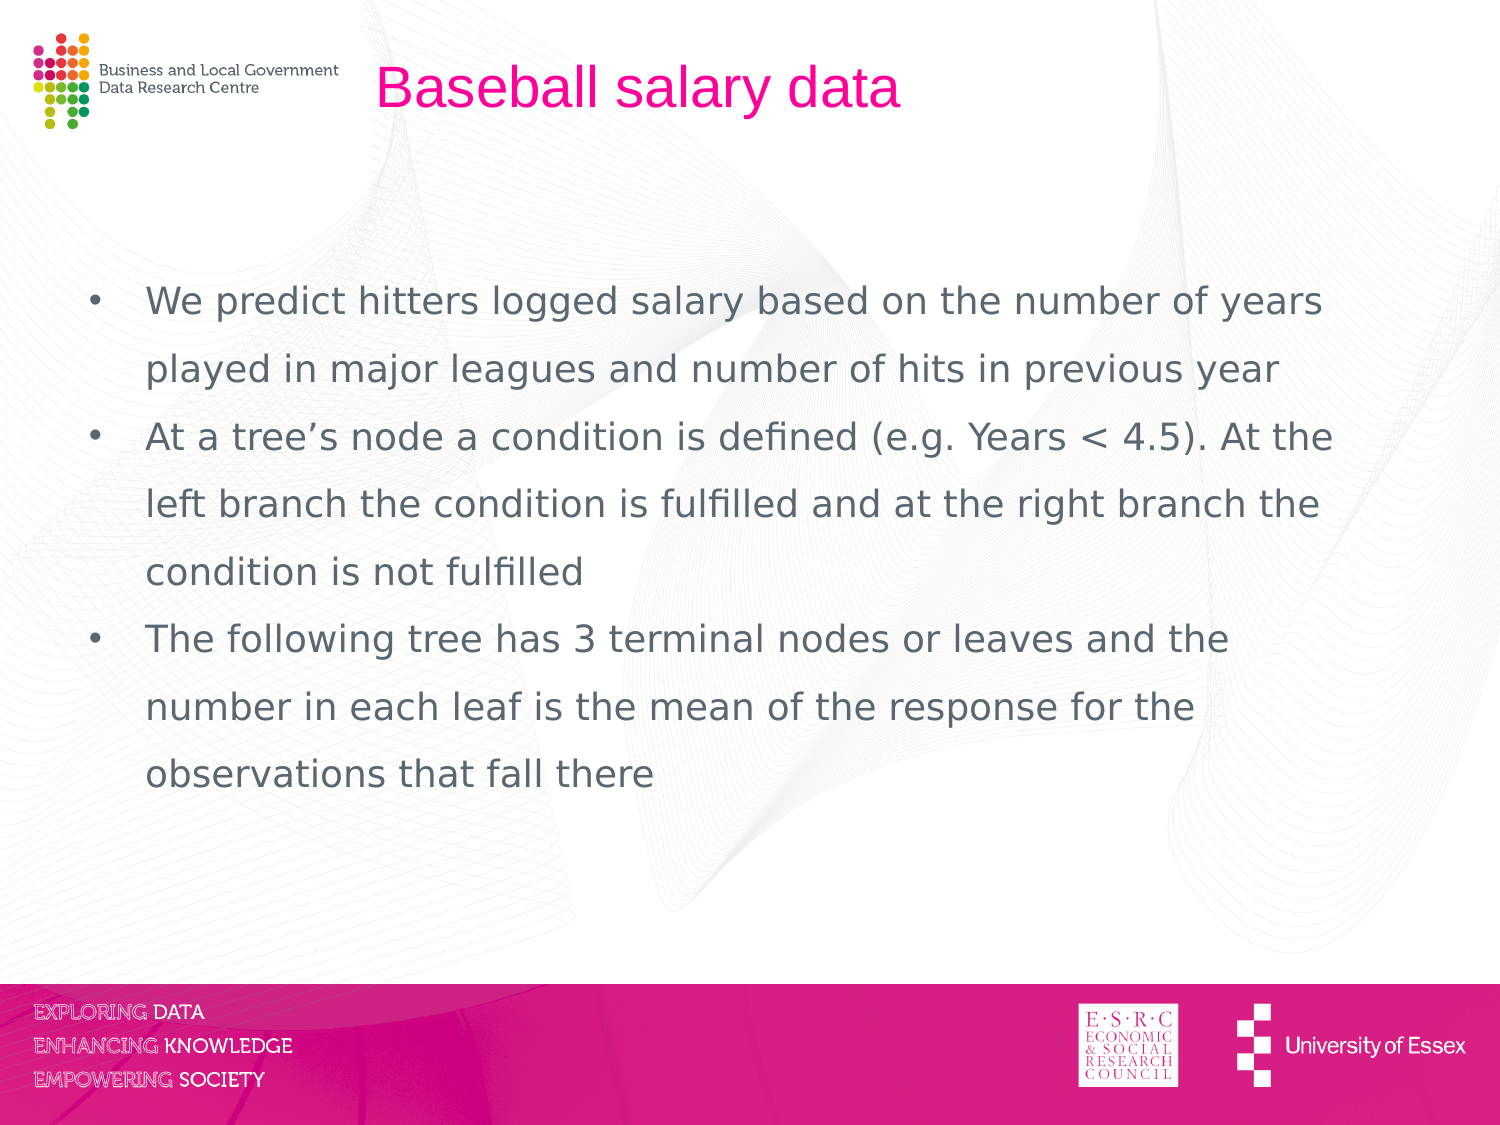

Baseball salary data

We predict hitters logged salary based on the number of years played in major leagues and number of hits in previous year
At a tree’s node a condition is defined (e.g. Years < 4.5). At the left branch the condition is fulfilled and at the right branch the condition is not fulfilled
The following tree has 3 terminal nodes or leaves and the number in each leaf is the mean of the response for the observations that fall there